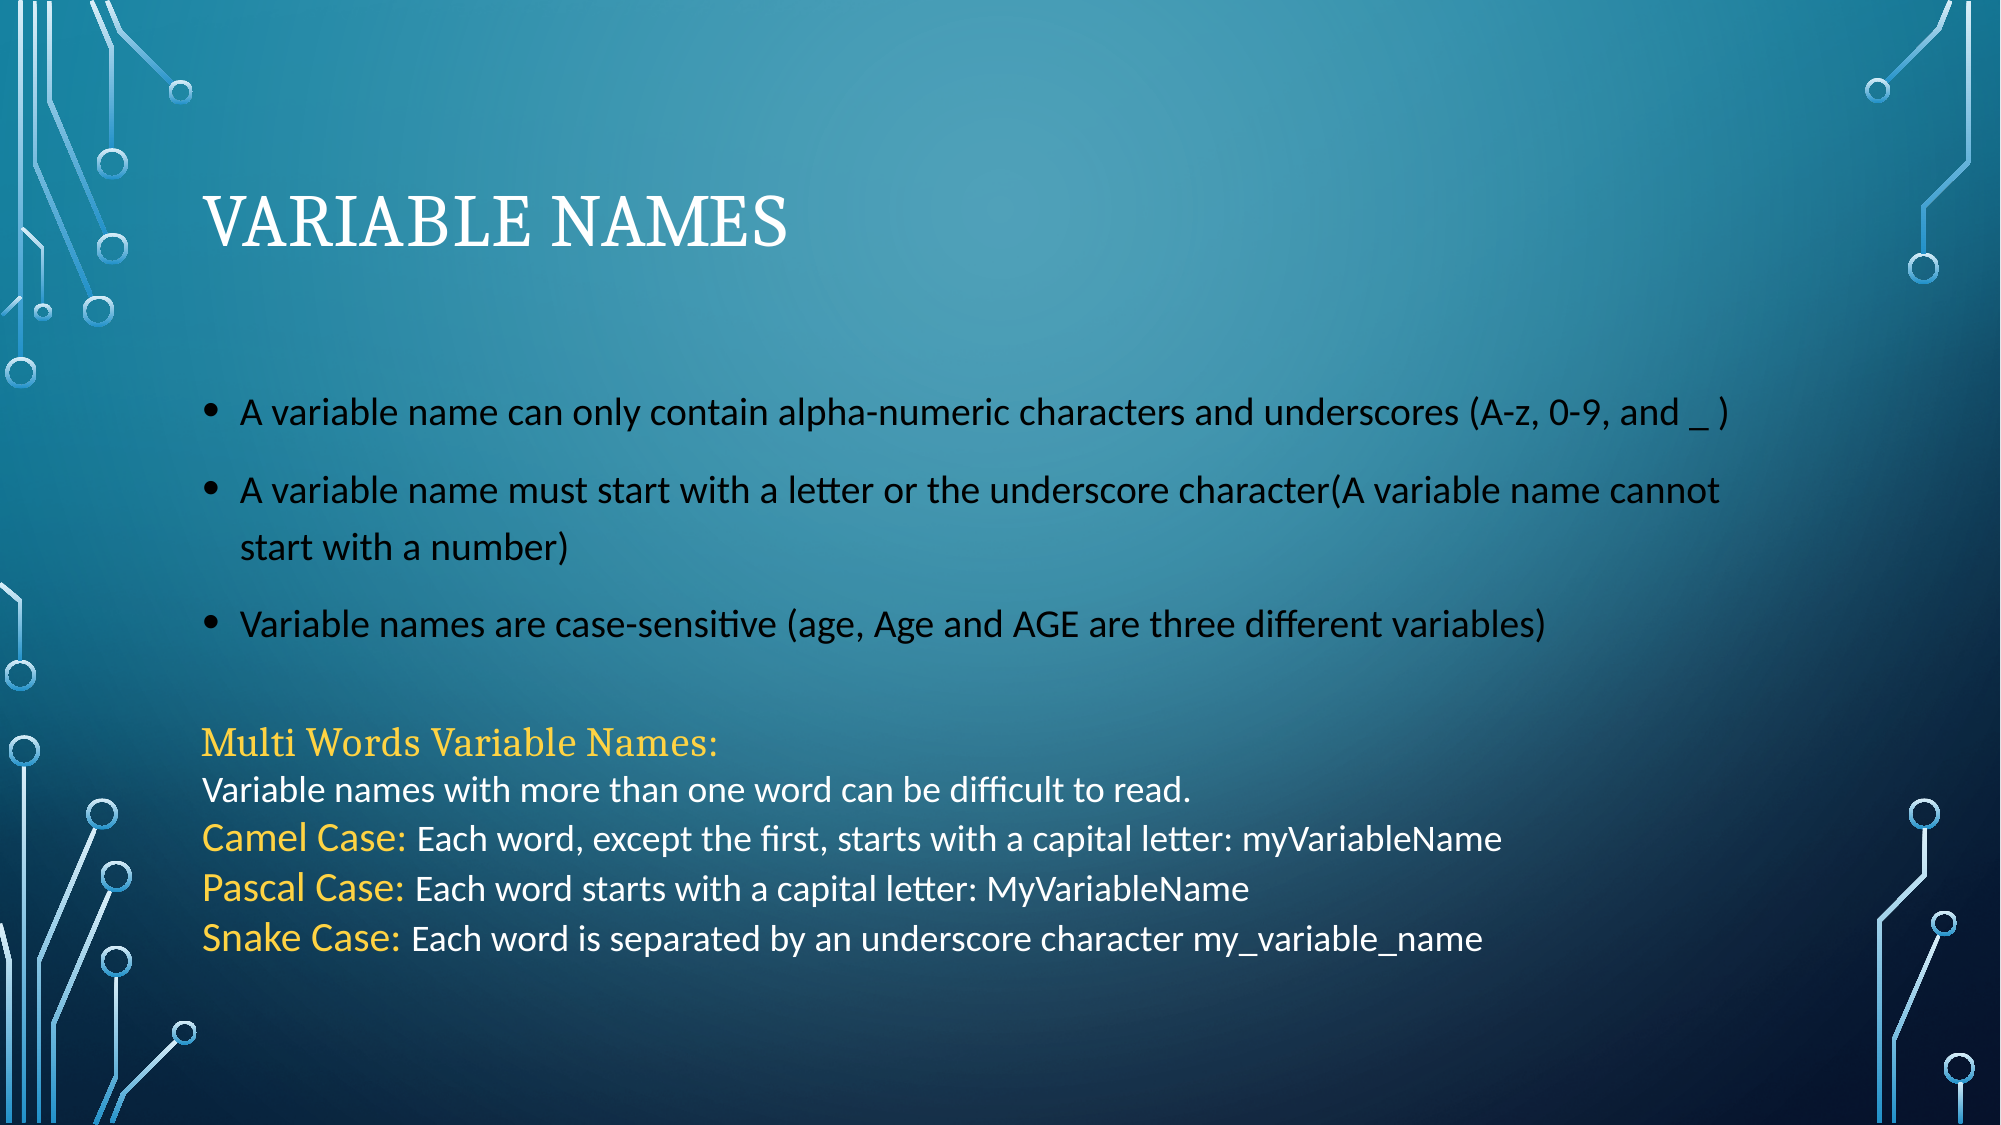

# Variable names
A variable name can only contain alpha-numeric characters and underscores (A-z, 0-9, and _ )
A variable name must start with a letter or the underscore character(A variable name cannot start with a number)
Variable names are case-sensitive (age, Age and AGE are three different variables)
Multi Words Variable Names:
Variable names with more than one word can be difficult to read.
Camel Case: Each word, except the first, starts with a capital letter: myVariableName
Pascal Case: Each word starts with a capital letter: MyVariableName
Snake Case: Each word is separated by an underscore character my_variable_name